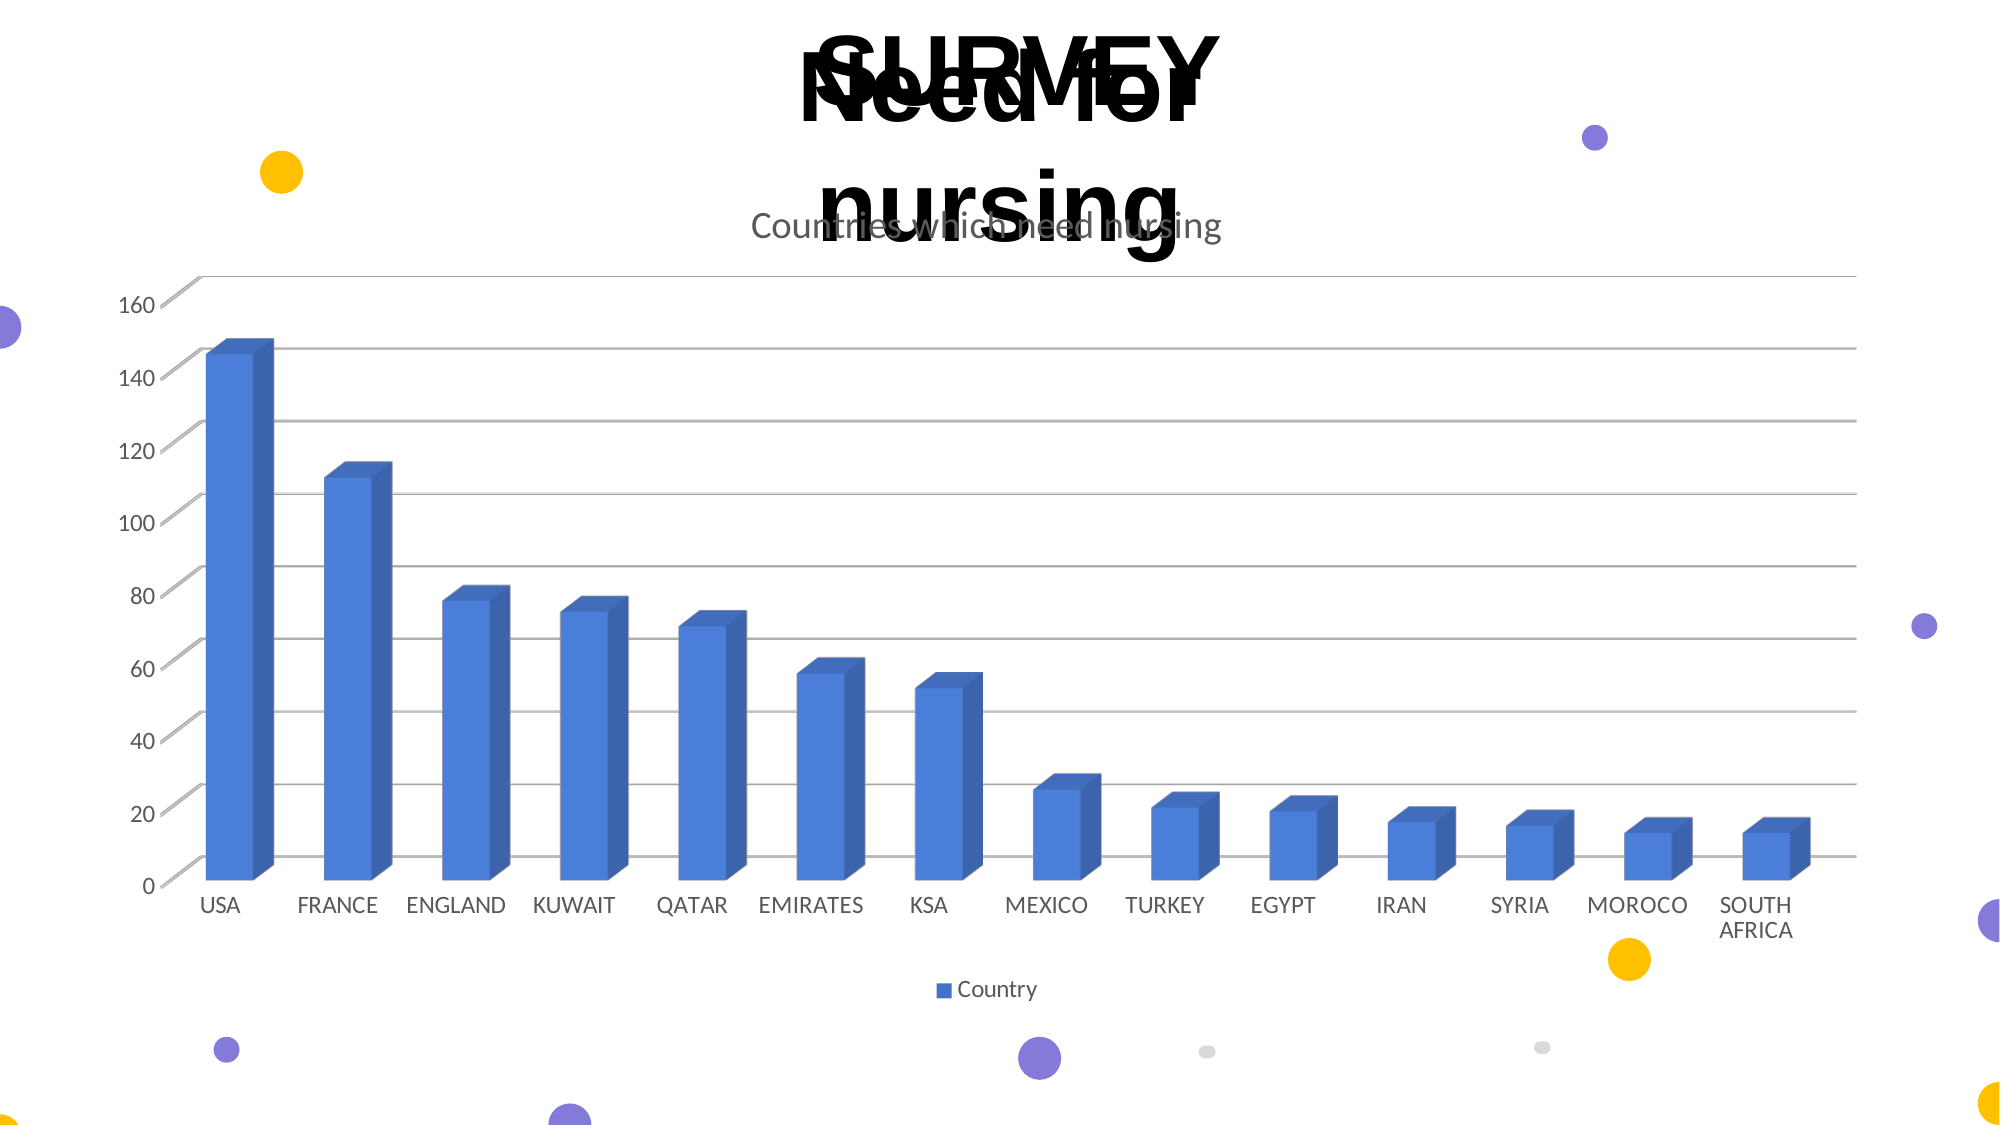

IDEAS & SURVEY
Need for nursing

[unsupported chart]